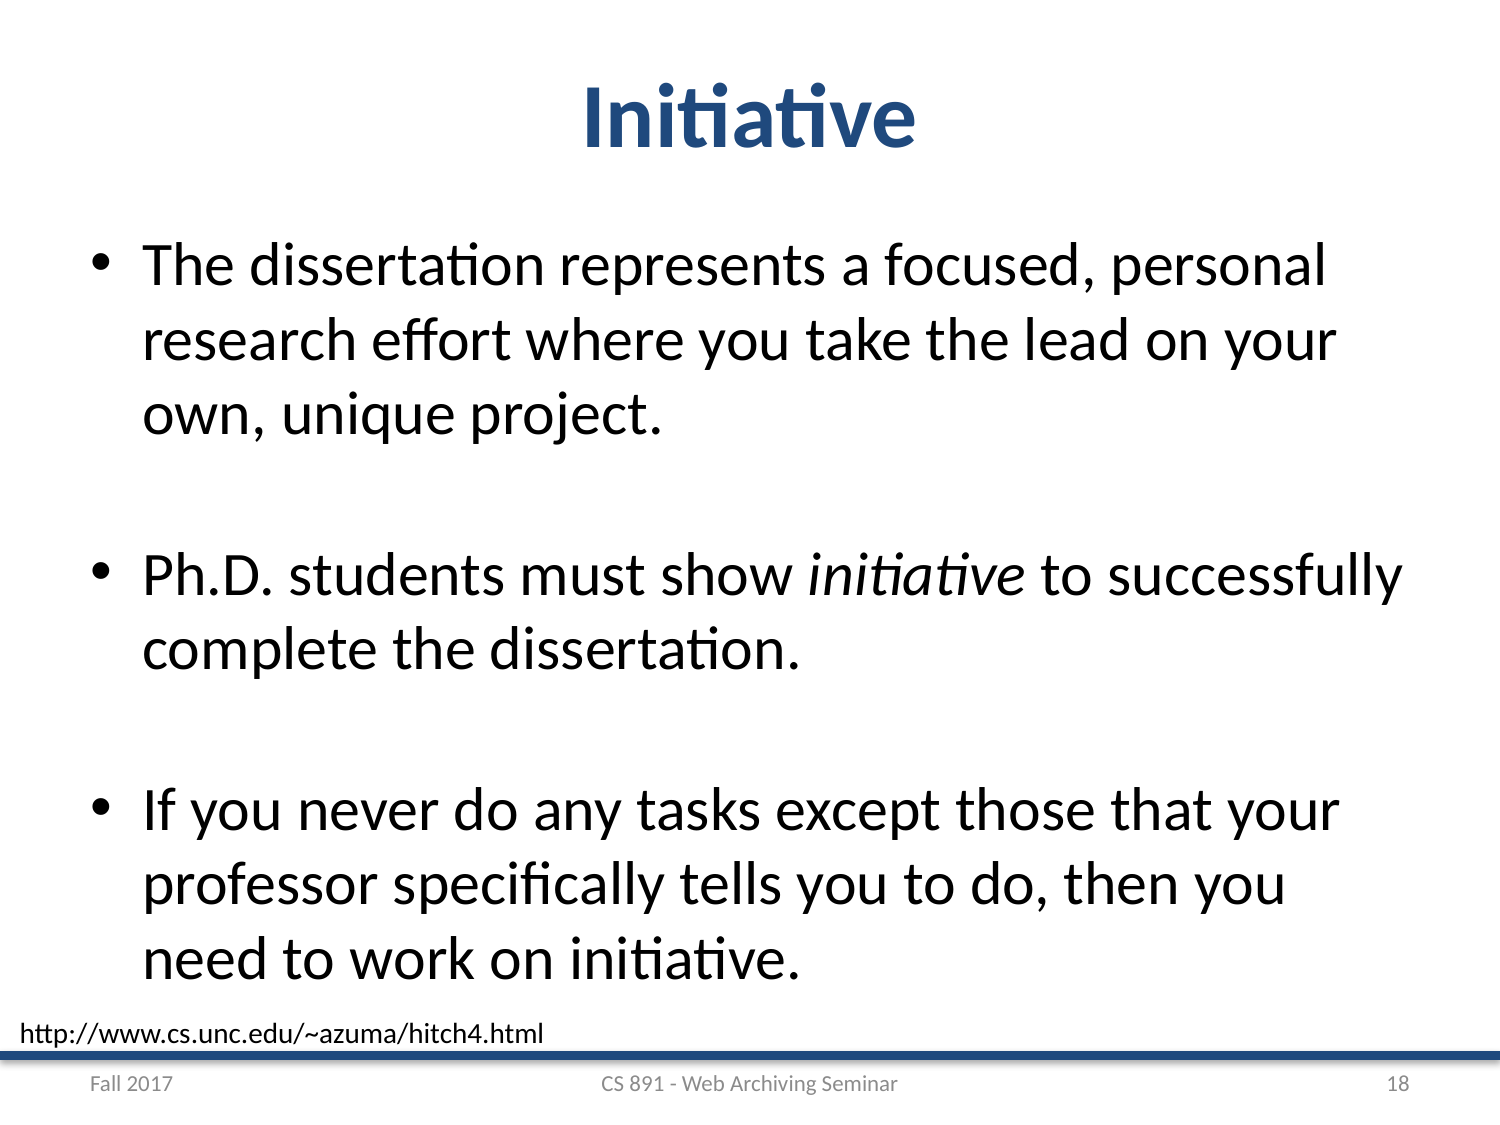

# Initiative
The dissertation represents a focused, personal research effort where you take the lead on your own, unique project.

Ph.D. students must show initiative to successfully complete the dissertation.

If you never do any tasks except those that your professor specifically tells you to do, then you need to work on initiative.
http://www.cs.unc.edu/~azuma/hitch4.html
Fall 2017
CS 891 - Web Archiving Seminar
18